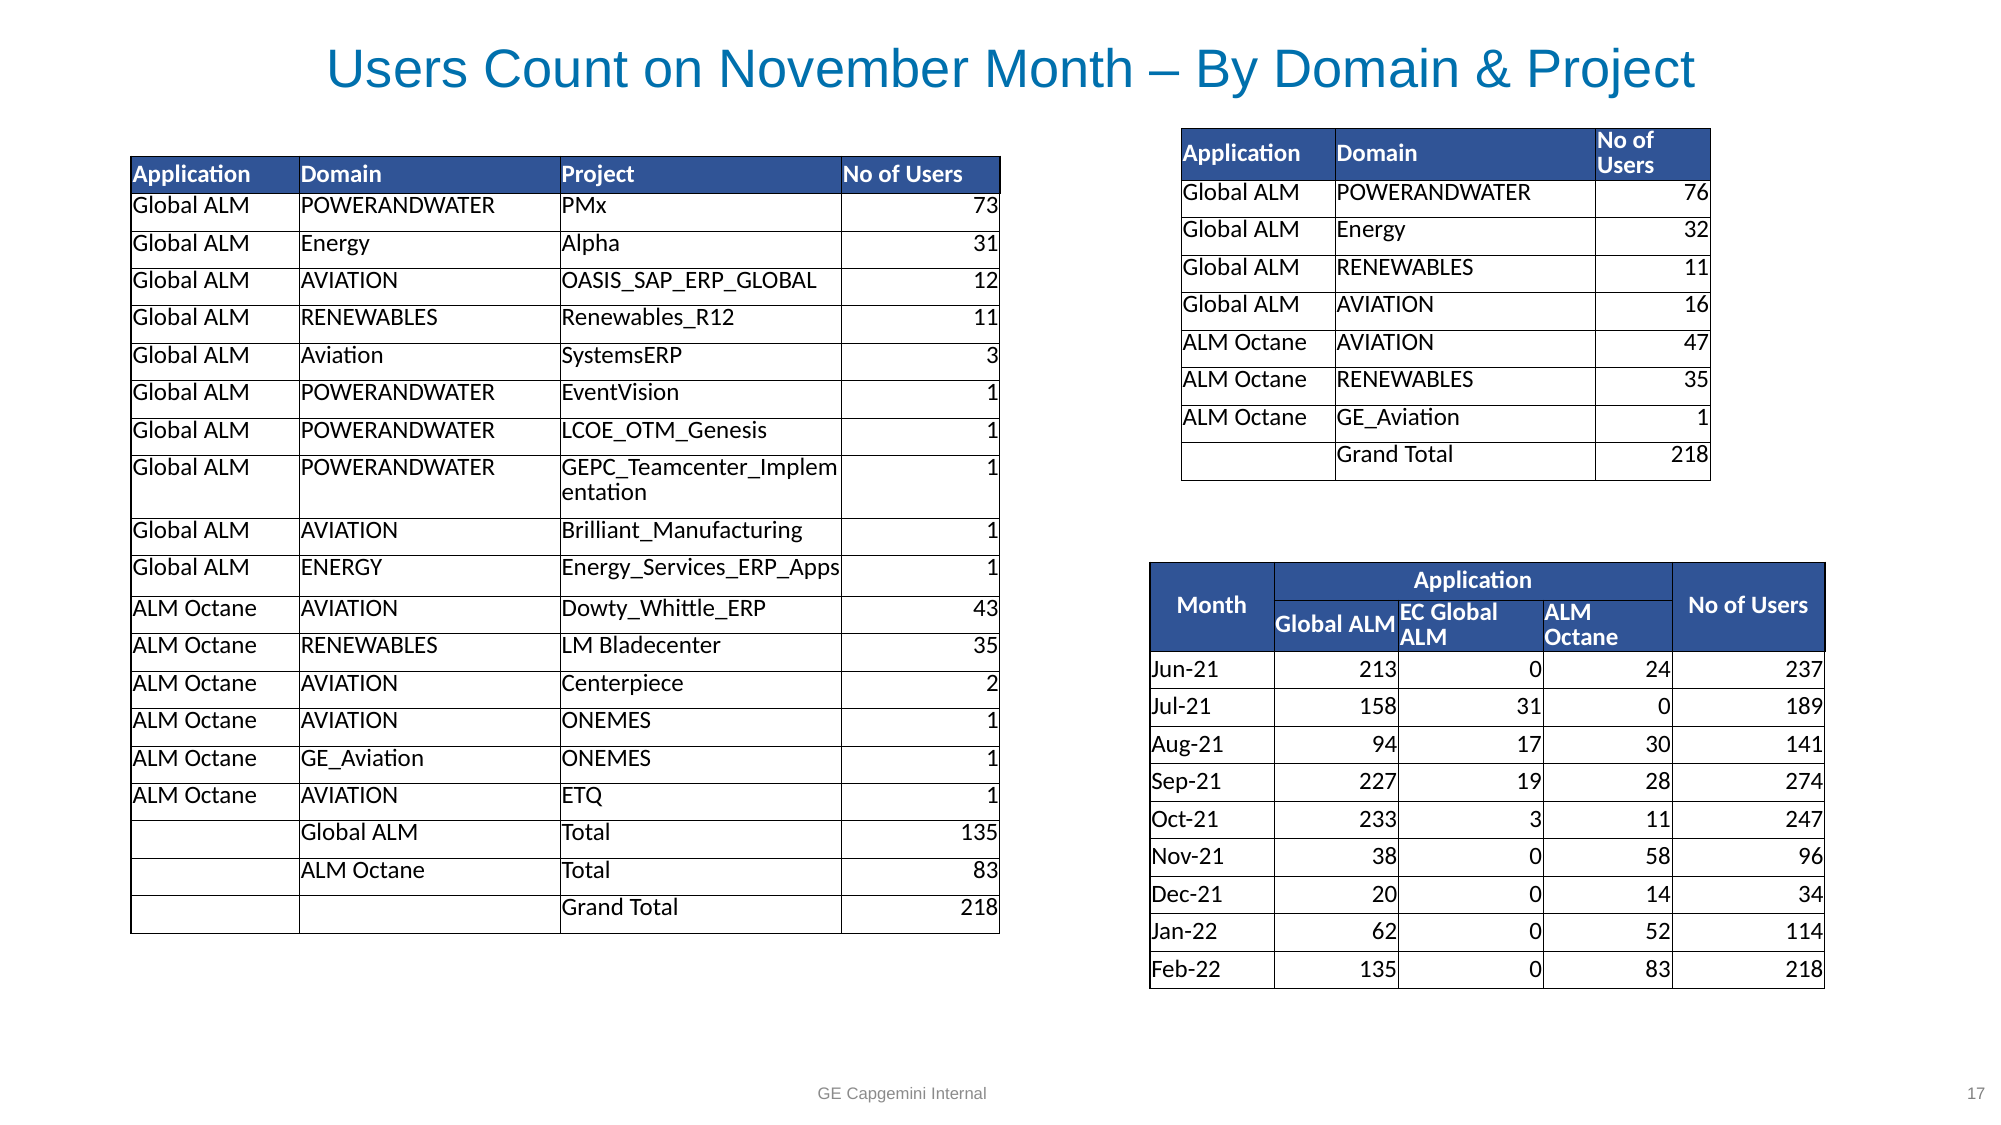

# Users Count on November Month – By Domain & Project
| Application | Domain | No of Users |
| --- | --- | --- |
| Global ALM | POWERANDWATER | 76 |
| Global ALM | Energy | 32 |
| Global ALM | RENEWABLES | 11 |
| Global ALM | AVIATION | 16 |
| ALM Octane | AVIATION | 47 |
| ALM Octane | RENEWABLES | 35 |
| ALM Octane | GE\_Aviation | 1 |
|  | Grand Total | 218 |
| Application | Domain | Project | No of Users |
| --- | --- | --- | --- |
| Global ALM | POWERANDWATER | PMx | 73 |
| Global ALM | Energy | Alpha | 31 |
| Global ALM | AVIATION | OASIS\_SAP\_ERP\_GLOBAL | 12 |
| Global ALM | RENEWABLES | Renewables\_R12 | 11 |
| Global ALM | Aviation | SystemsERP | 3 |
| Global ALM | POWERANDWATER | EventVision | 1 |
| Global ALM | POWERANDWATER | LCOE\_OTM\_Genesis | 1 |
| Global ALM | POWERANDWATER | GEPC\_Teamcenter\_Implementation | 1 |
| Global ALM | AVIATION | Brilliant\_Manufacturing | 1 |
| Global ALM | ENERGY | Energy\_Services\_ERP\_Apps | 1 |
| ALM Octane | AVIATION | Dowty\_Whittle\_ERP | 43 |
| ALM Octane | RENEWABLES | LM Bladecenter | 35 |
| ALM Octane | AVIATION | Centerpiece | 2 |
| ALM Octane | AVIATION | ONEMES | 1 |
| ALM Octane | GE\_Aviation | ONEMES | 1 |
| ALM Octane | AVIATION | ETQ | 1 |
|  | Global ALM | Total | 135 |
|  | ALM Octane | Total | 83 |
|  |  | Grand Total | 218 |
| Month | Application |  |  | No of Users |
| --- | --- | --- | --- | --- |
|  | Global ALM | EC Global ALM | ALM Octane |  |
| Jun-21 | 213 | 0 | 24 | 237 |
| Jul-21 | 158 | 31 | 0 | 189 |
| Aug-21 | 94 | 17 | 30 | 141 |
| Sep-21 | 227 | 19 | 28 | 274 |
| Oct-21 | 233 | 3 | 11 | 247 |
| Nov-21 | 38 | 0 | 58 | 96 |
| Dec-21 | 20 | 0 | 14 | 34 |
| Jan-22 | 62 | 0 | 52 | 114 |
| Feb-22 | 135 | 0 | 83 | 218 |